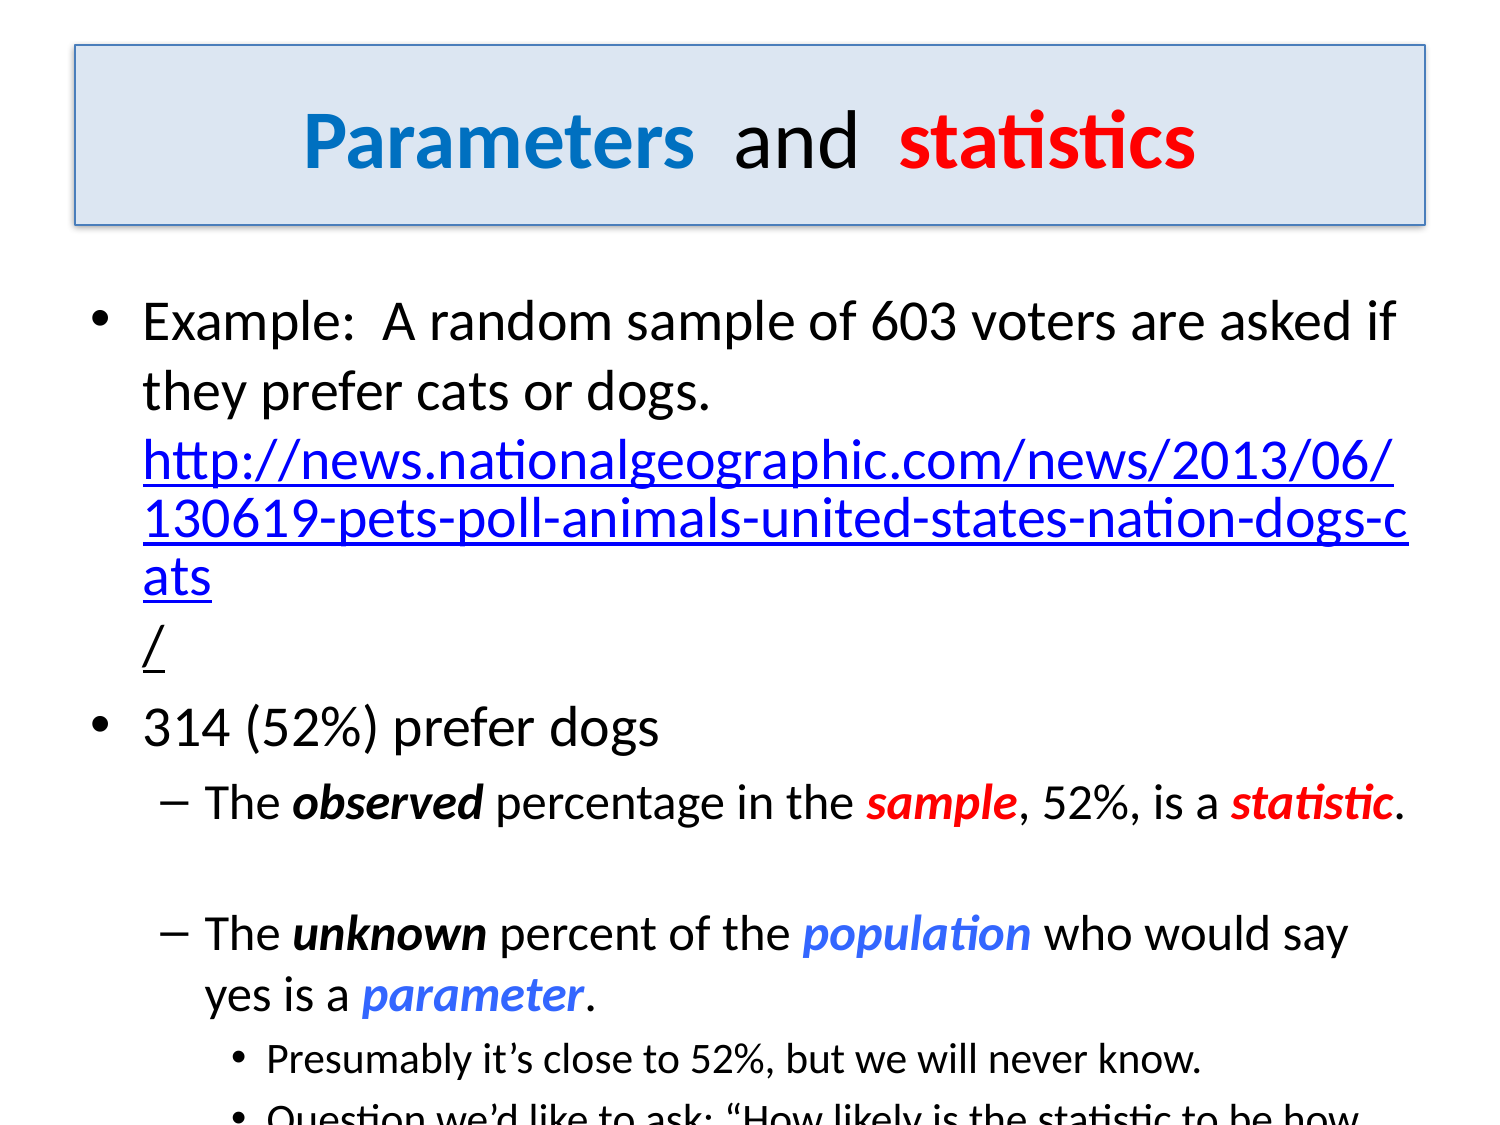

# Parameters  and  statistics
Example:  A random sample of 603 voters are asked if they prefer cats or dogs.
http://news.nationalgeographic.com/news/2013/06/130619-pets-poll-animals-united-states-nation-dogs-cats/
314 (52%) prefer dogs
The observed percentage in the sample, 52%, is a statistic.
The unknown percent of the population who would say yes is a parameter.
Presumably it’s close to 52%, but we will never know.
Question we’d like to ask: “How likely is the statistic to be how close to the parameter?”